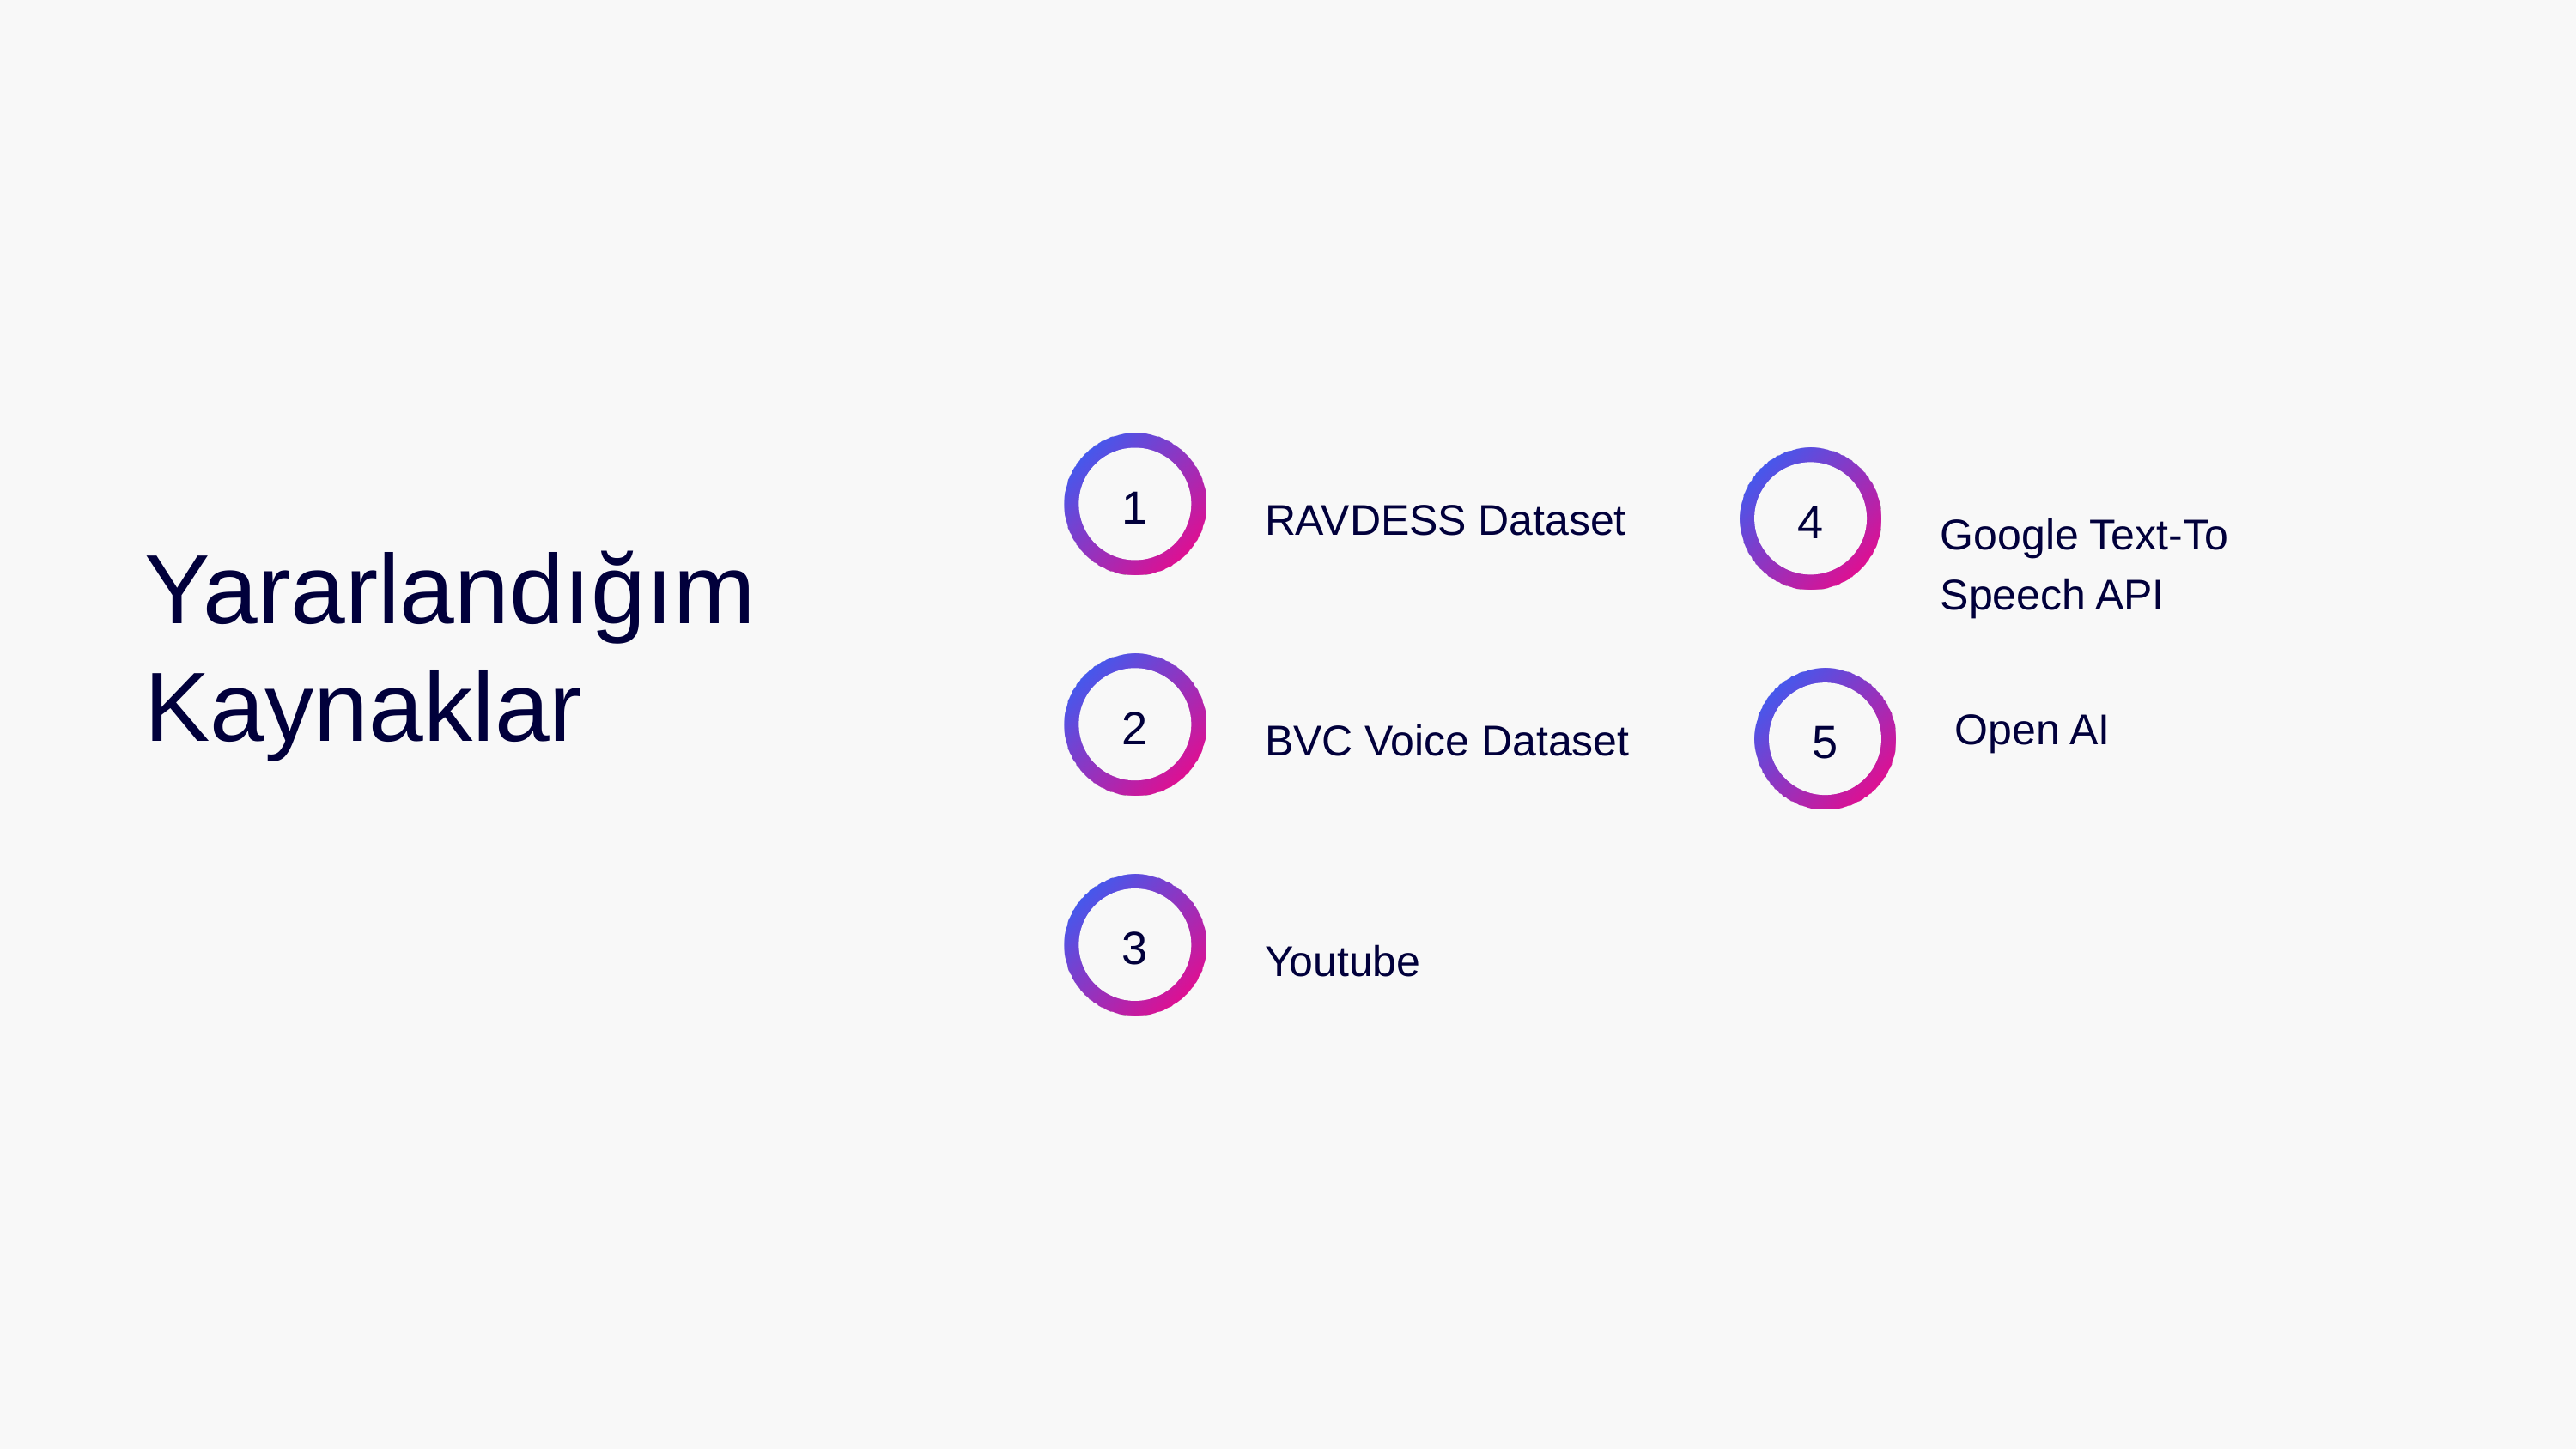

1

4
RAVDESS Dataset
Google Text-To Speech API
Yararlandığım Kaynaklar

2

5
Open AI
BVC Voice Dataset

3
Youtube